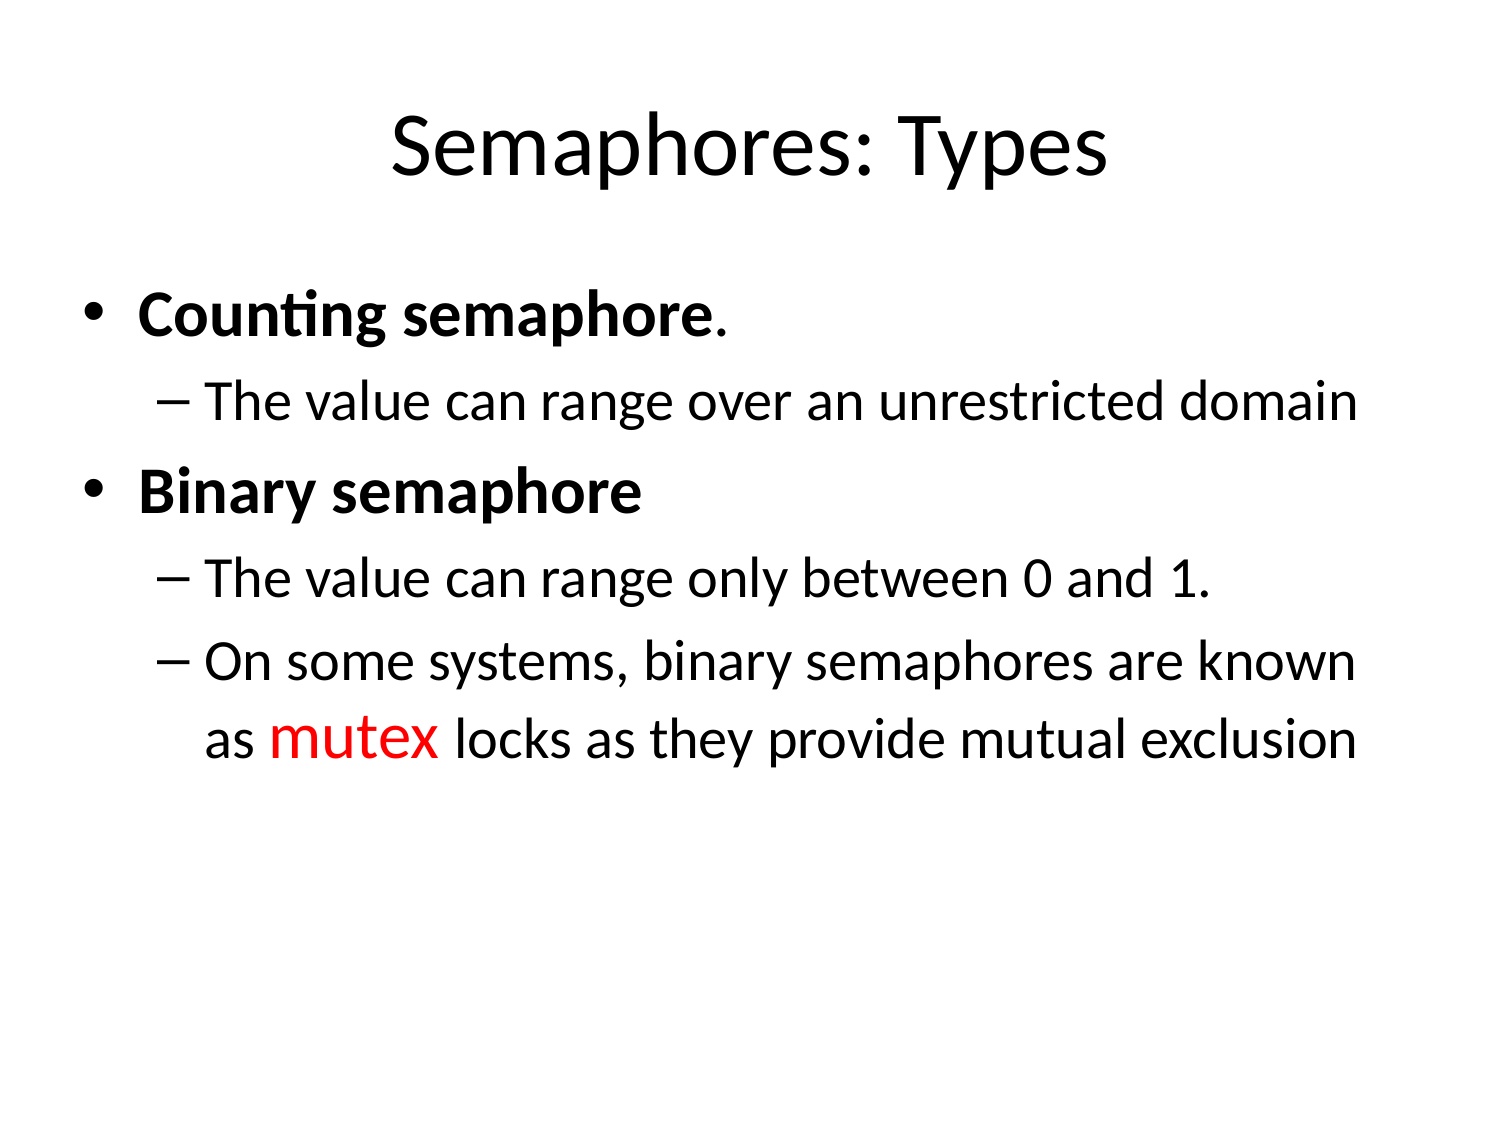

# Semaphores: Types
Counting semaphore.
The value can range over an unrestricted domain
Binary semaphore
The value can range only between 0 and 1.
On some systems, binary semaphores are known as mutex locks as they provide mutual exclusion